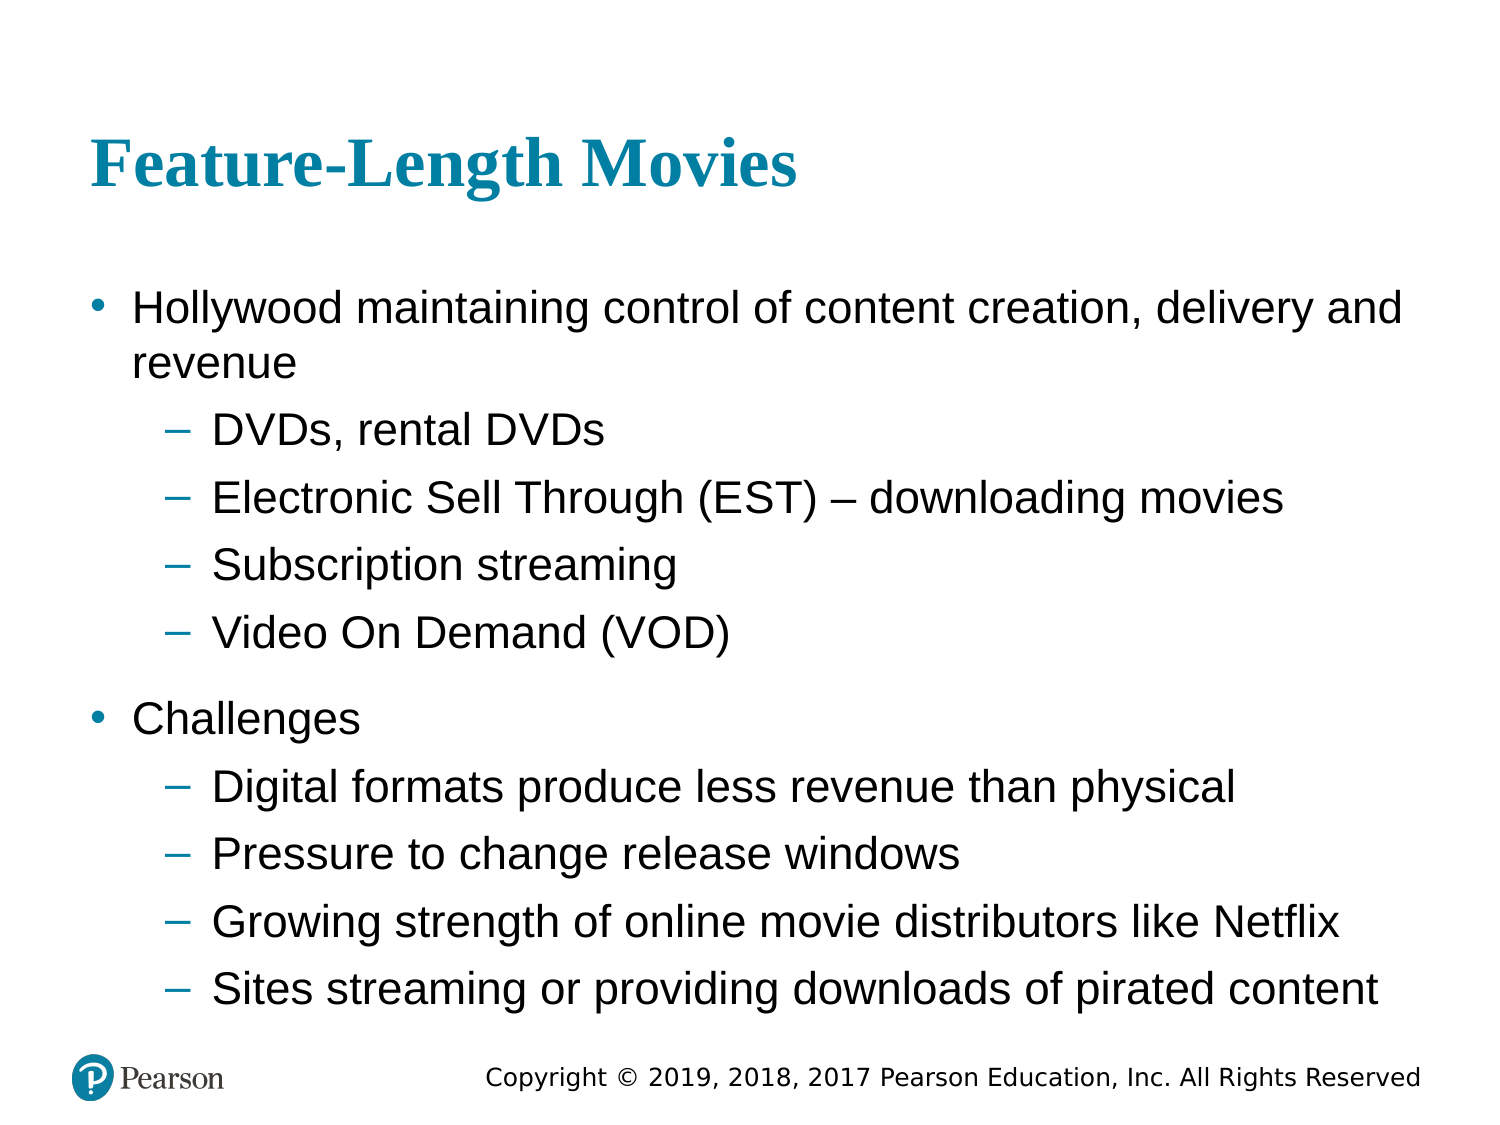

# Feature-Length Movies
Hollywood maintaining control of content creation, delivery and revenue
D V Ds, rental D V Ds
Electronic Sell Through (E S T) – downloading movies
Subscription streaming
Video On Demand (V O D)
Challenges
Digital formats produce less revenue than physical
Pressure to change release windows
Growing strength of online movie distributors like Netflix
Sites streaming or providing downloads of pirated content